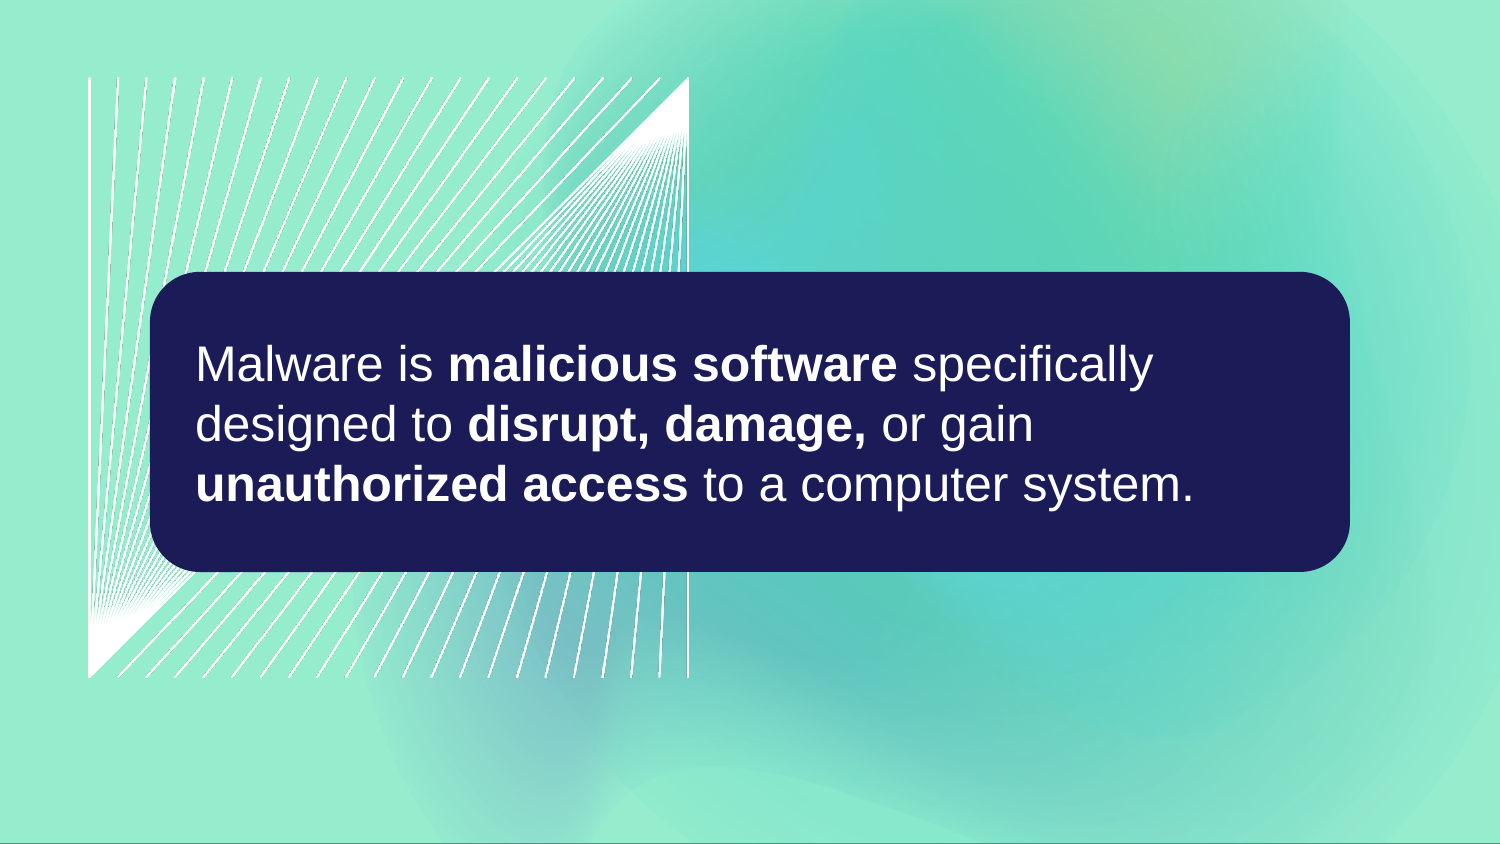

# Malware is malicious software specifically designed to disrupt, damage, or gain unauthorized access to a computer system.